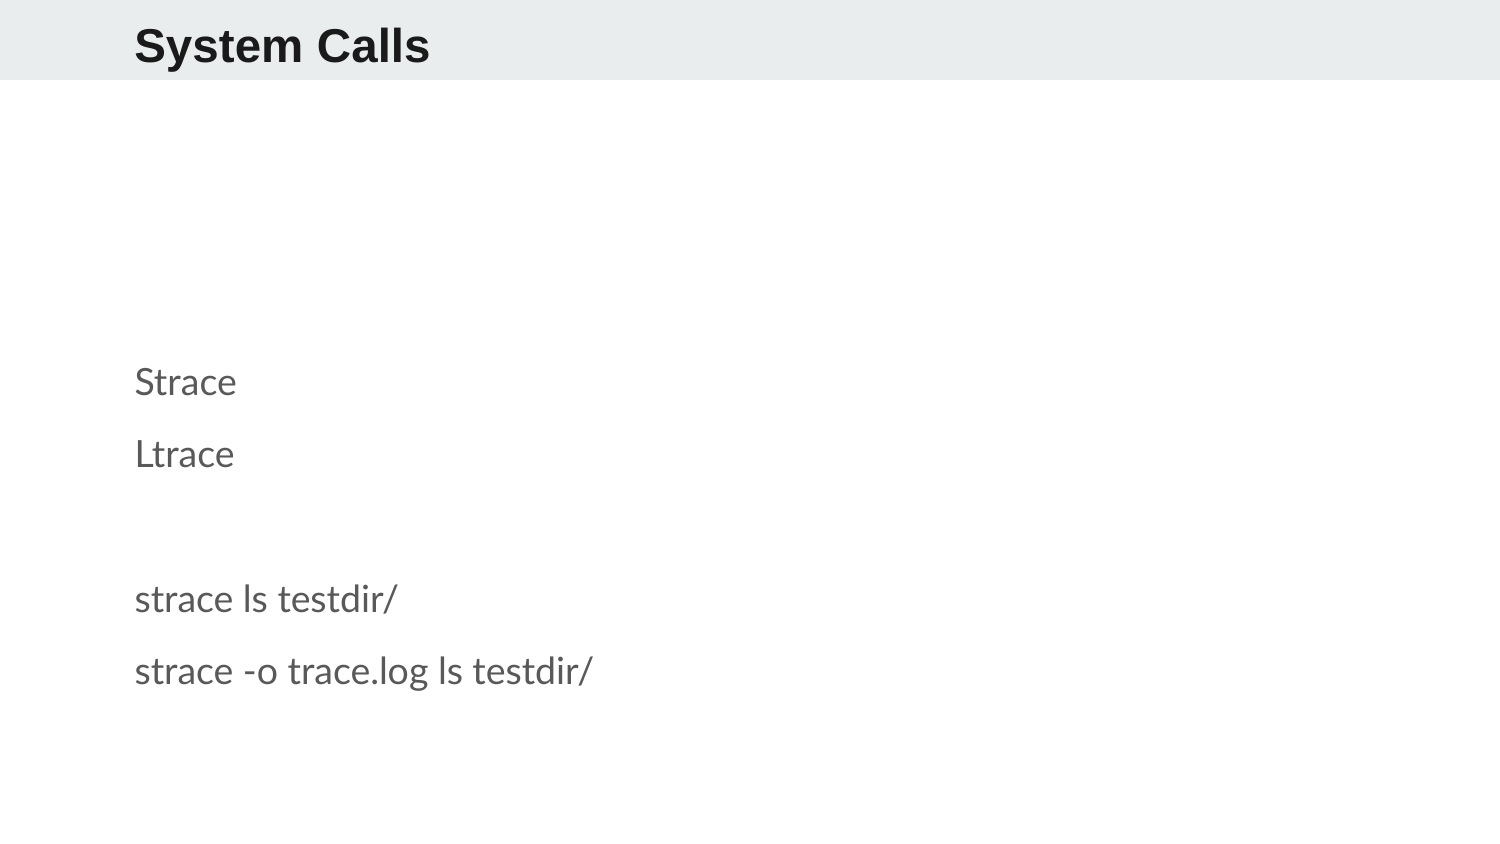

# System Calls
Strace
Ltrace

strace ls testdir/
strace -o trace.log ls testdir/